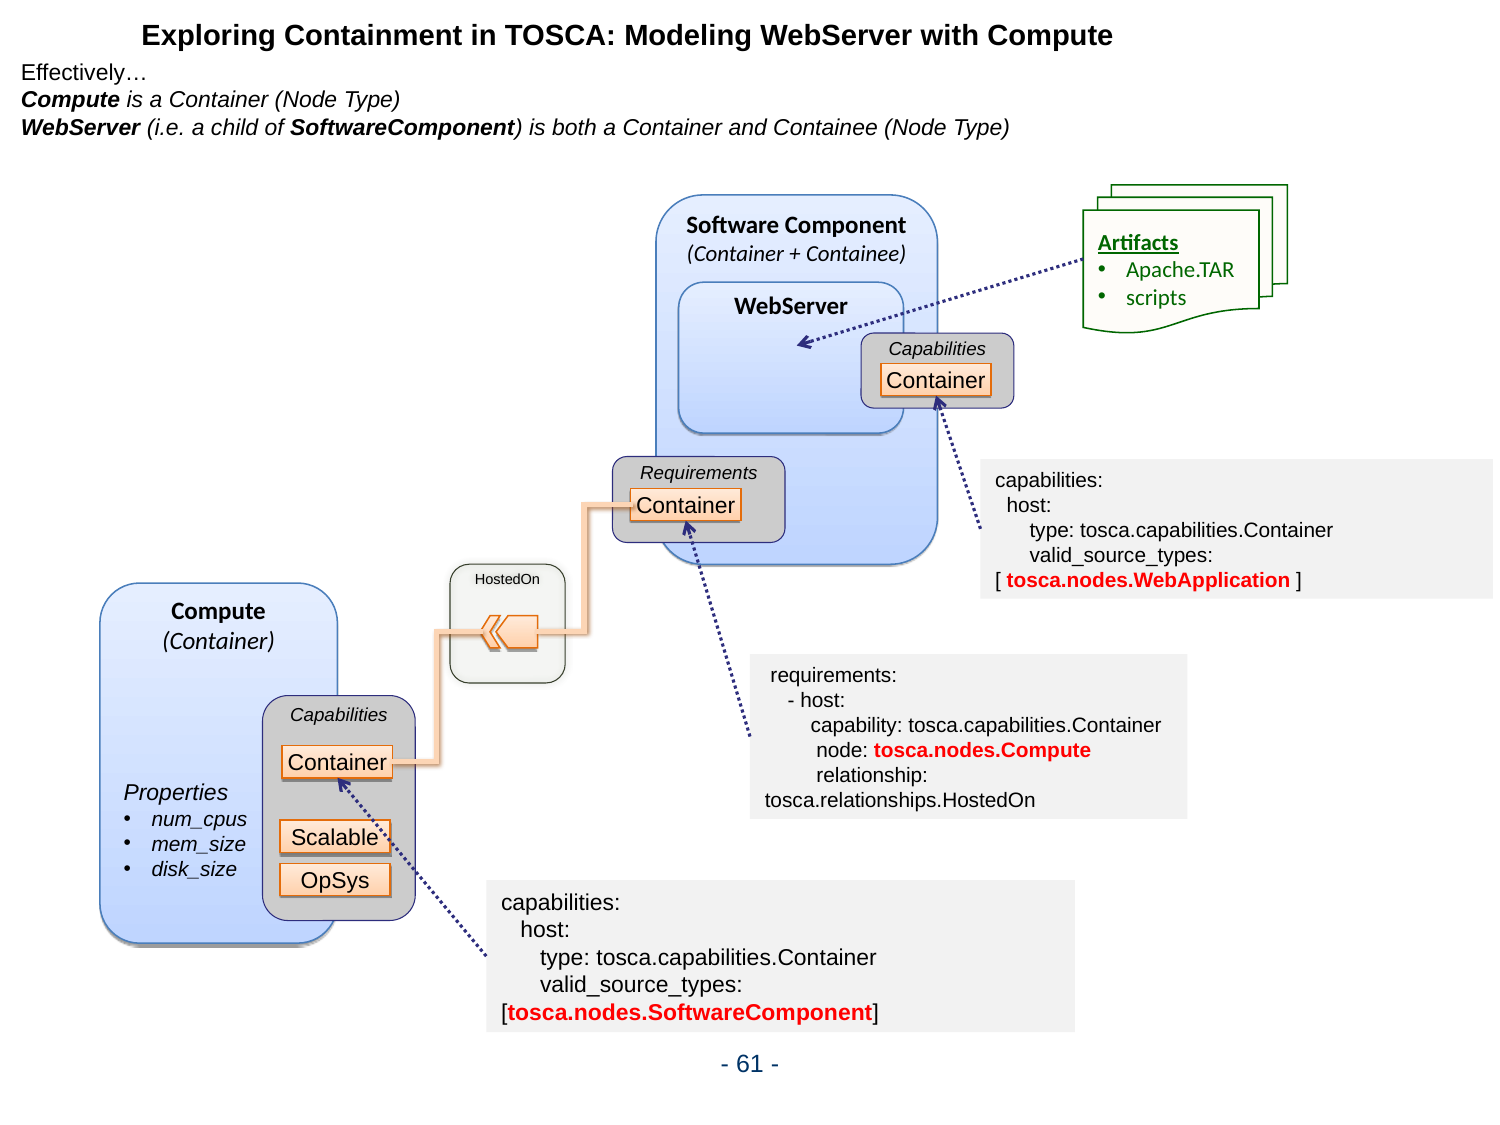

Exploring Containment in TOSCA: Modeling WebServer with Compute
Effectively…
Compute is a Container (Node Type)
WebServer (i.e. a child of SoftwareComponent) is both a Container and Containee (Node Type)
Artifacts
Apache.TAR
scripts
Software Component
(Container + Containee)
WebServer
Capabilities
Container
Requirements
capabilities:
  host:
      type: tosca.capabilities.Container
      valid_source_types: [ tosca.nodes.WebApplication ]
Container
HostedOn
Compute
(Container)

 requirements:
    - host:
        capability: tosca.capabilities.Container
         node: tosca.nodes.Compute
         relationship: tosca.relationships.HostedOn
Capabilities
Container
Properties
num_cpus
mem_size
disk_size
Scalable
OpSys
capabilities:
   host:
      type: tosca.capabilities.Container
      valid_source_types: [tosca.nodes.SoftwareComponent]
- 61 -